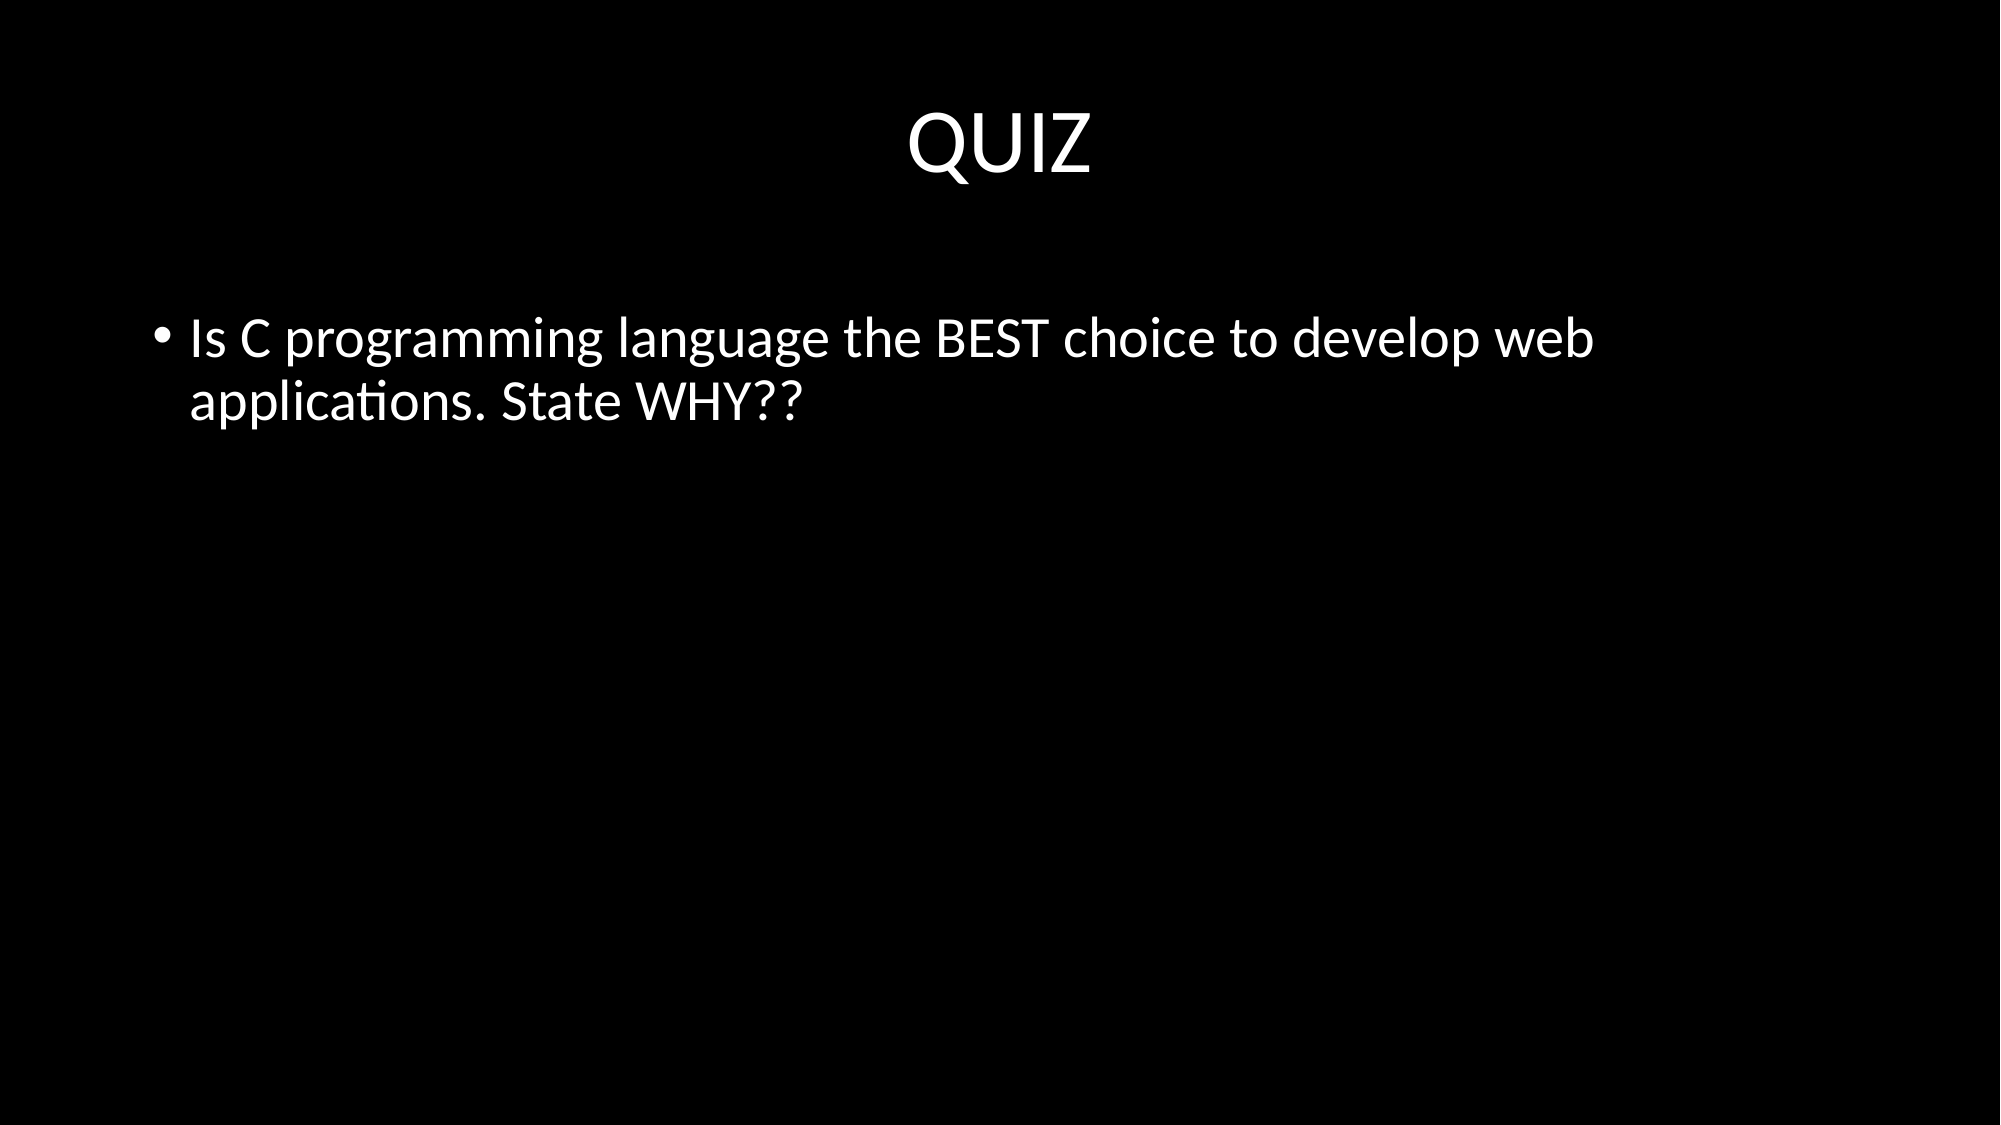

# QUIZ
Is C programming language the BEST choice to develop web applications. State WHY??